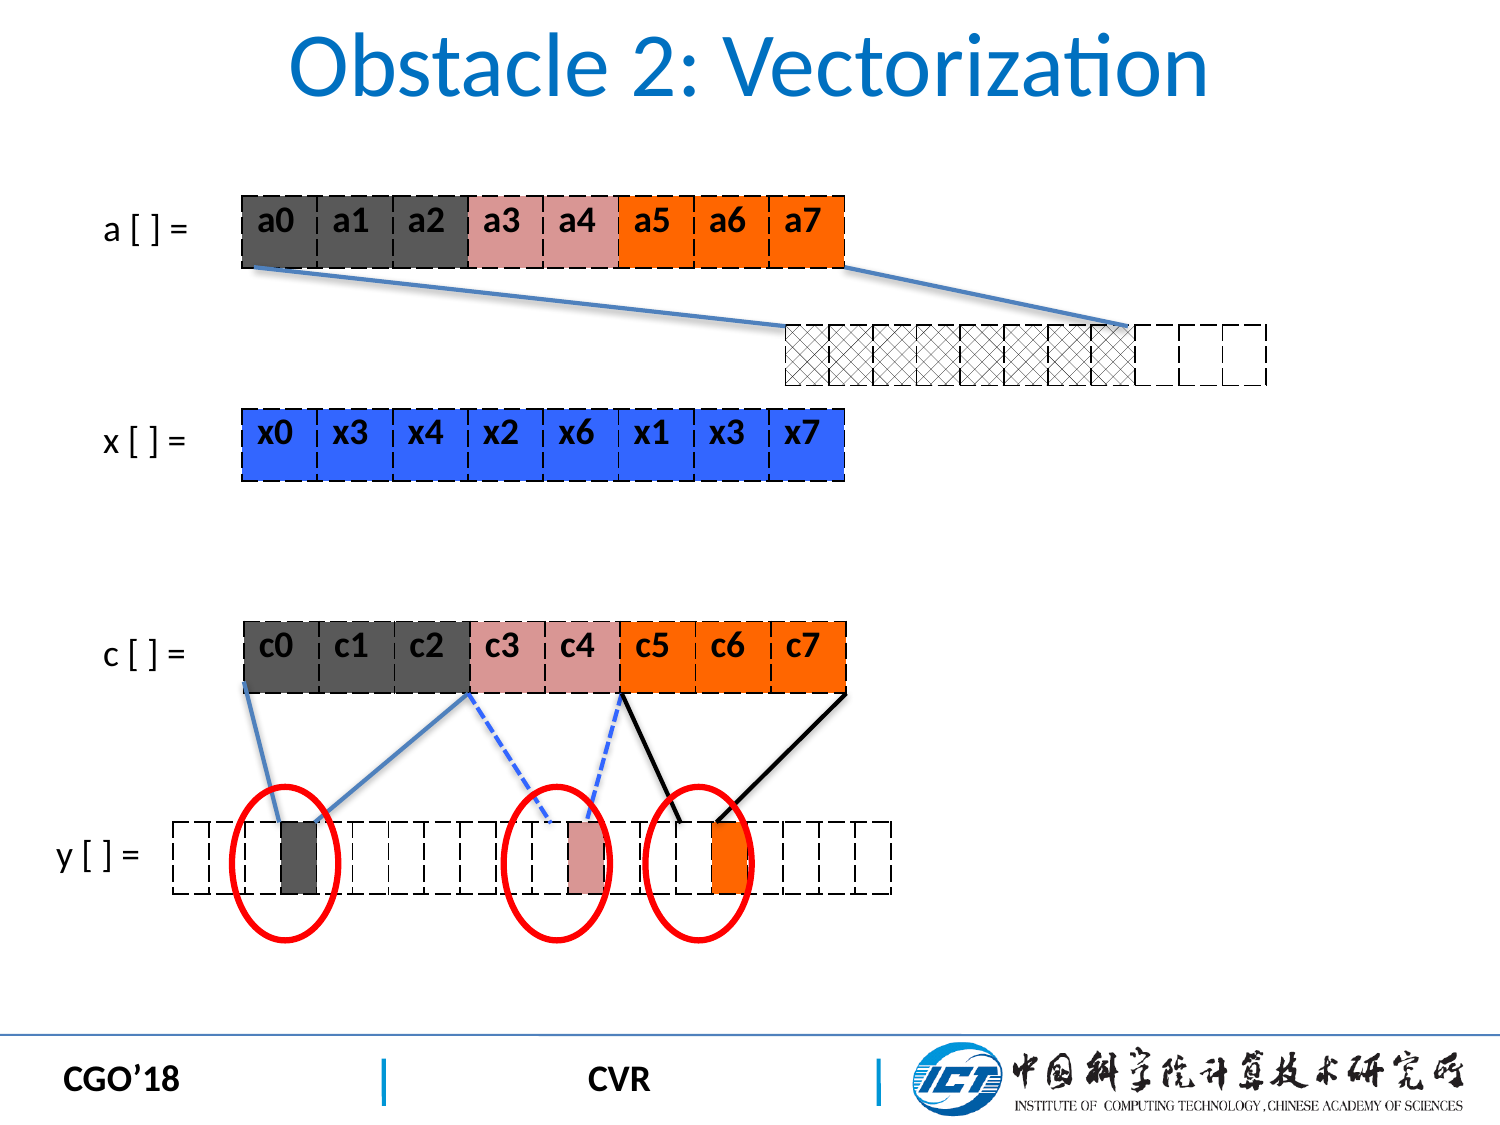

# Obstacle 2: Vectorization
a [ ] =
| a0 | a1 | a2 | a3 | a4 | a5 | a6 | a7 |
| --- | --- | --- | --- | --- | --- | --- | --- |
|  |  |  |  |  |  |  |  |  |  |  |
| --- | --- | --- | --- | --- | --- | --- | --- | --- | --- | --- |
x [ ] =
| x0 | x3 | x4 | x2 | x6 | x1 | x3 | x7 |
| --- | --- | --- | --- | --- | --- | --- | --- |
c [ ] =
| c0 | c1 | c2 | c3 | c4 | c5 | c6 | c7 |
| --- | --- | --- | --- | --- | --- | --- | --- |

y [ ] =
|  |  |  |  |  |  |  |  |  |  |  |  |  |  |  |  |  |  |  |  |
| --- | --- | --- | --- | --- | --- | --- | --- | --- | --- | --- | --- | --- | --- | --- | --- | --- | --- | --- | --- |